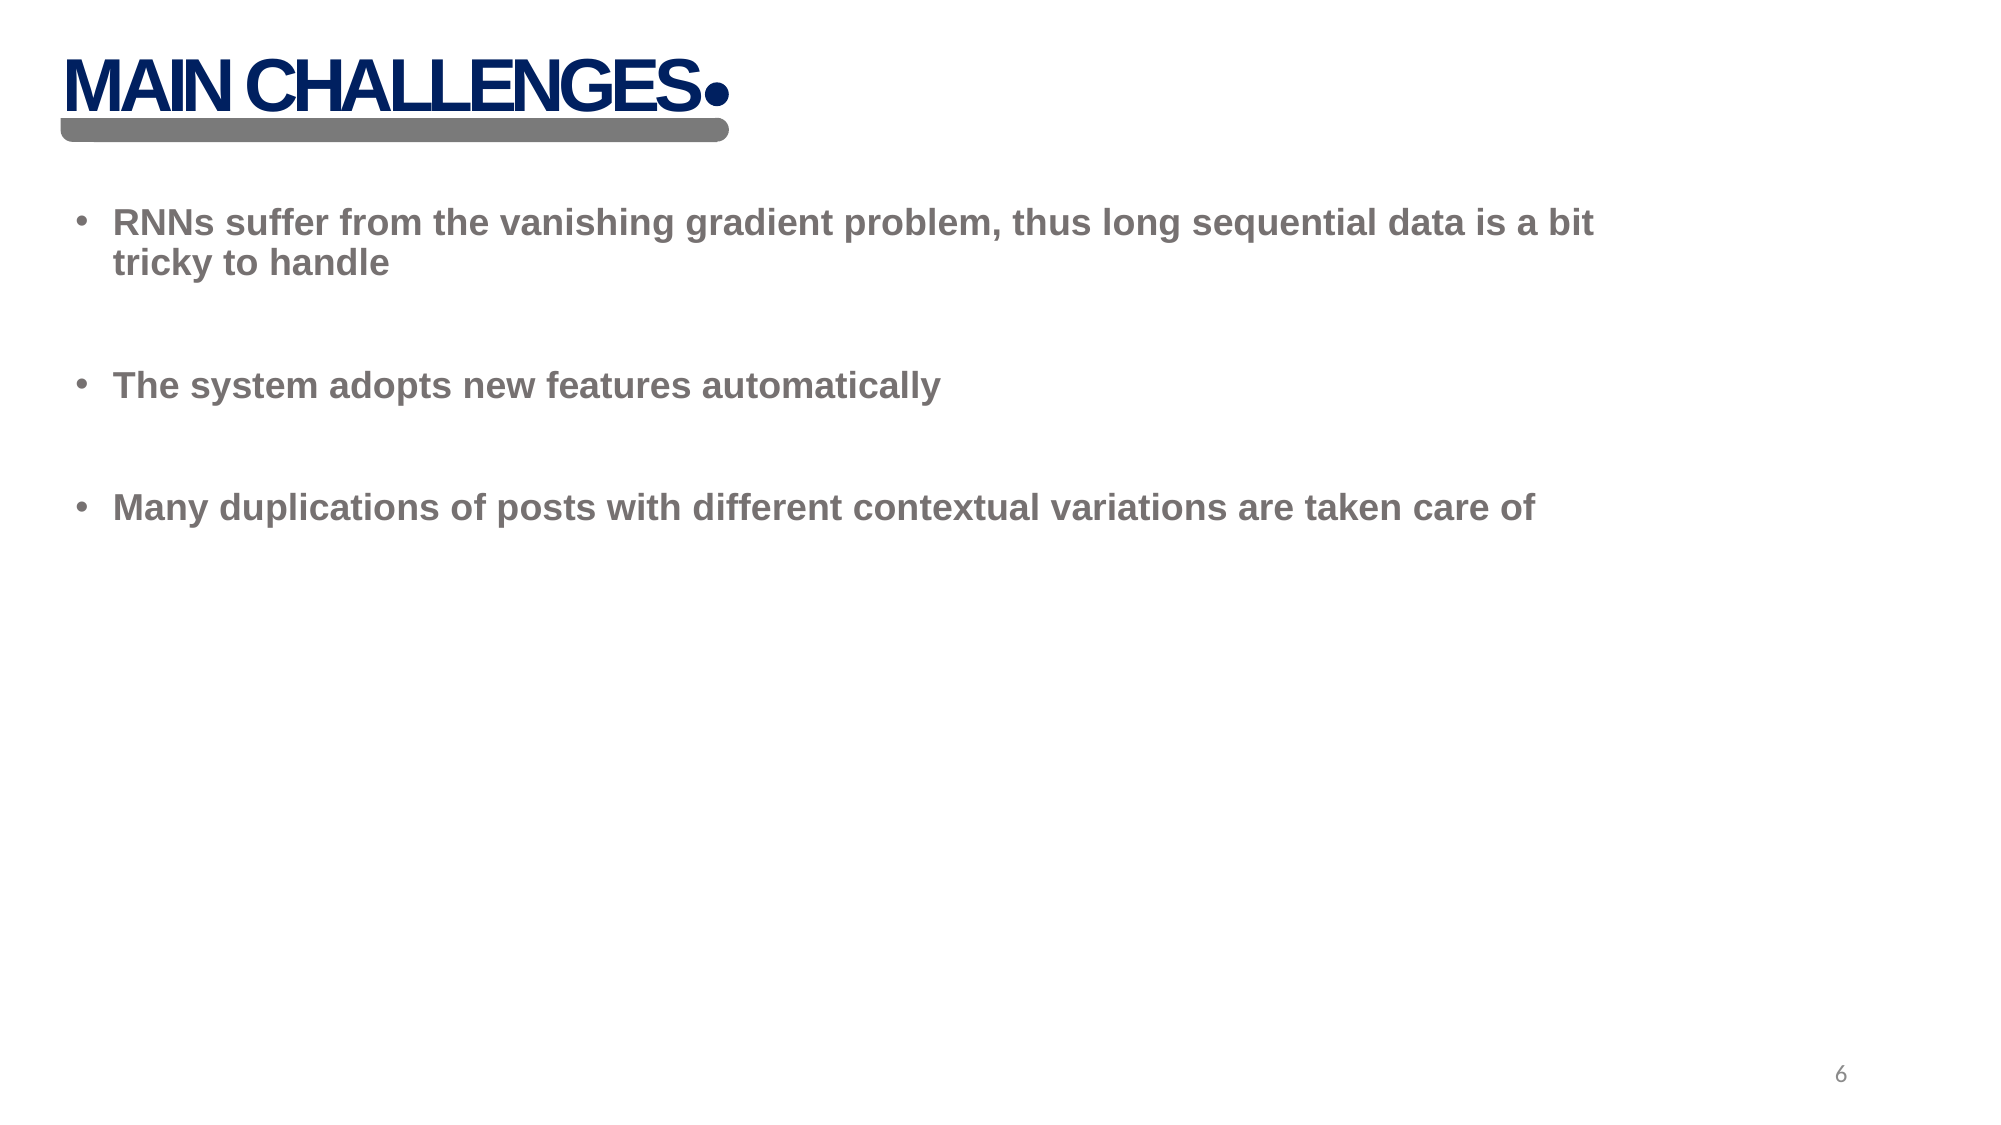

MAIN CHALLENGES

RNNs suffer from the vanishing gradient problem, thus long sequential data is a bit tricky to handle

The system adopts new features automatically

Many duplications of posts with different contextual variations are taken care of
6